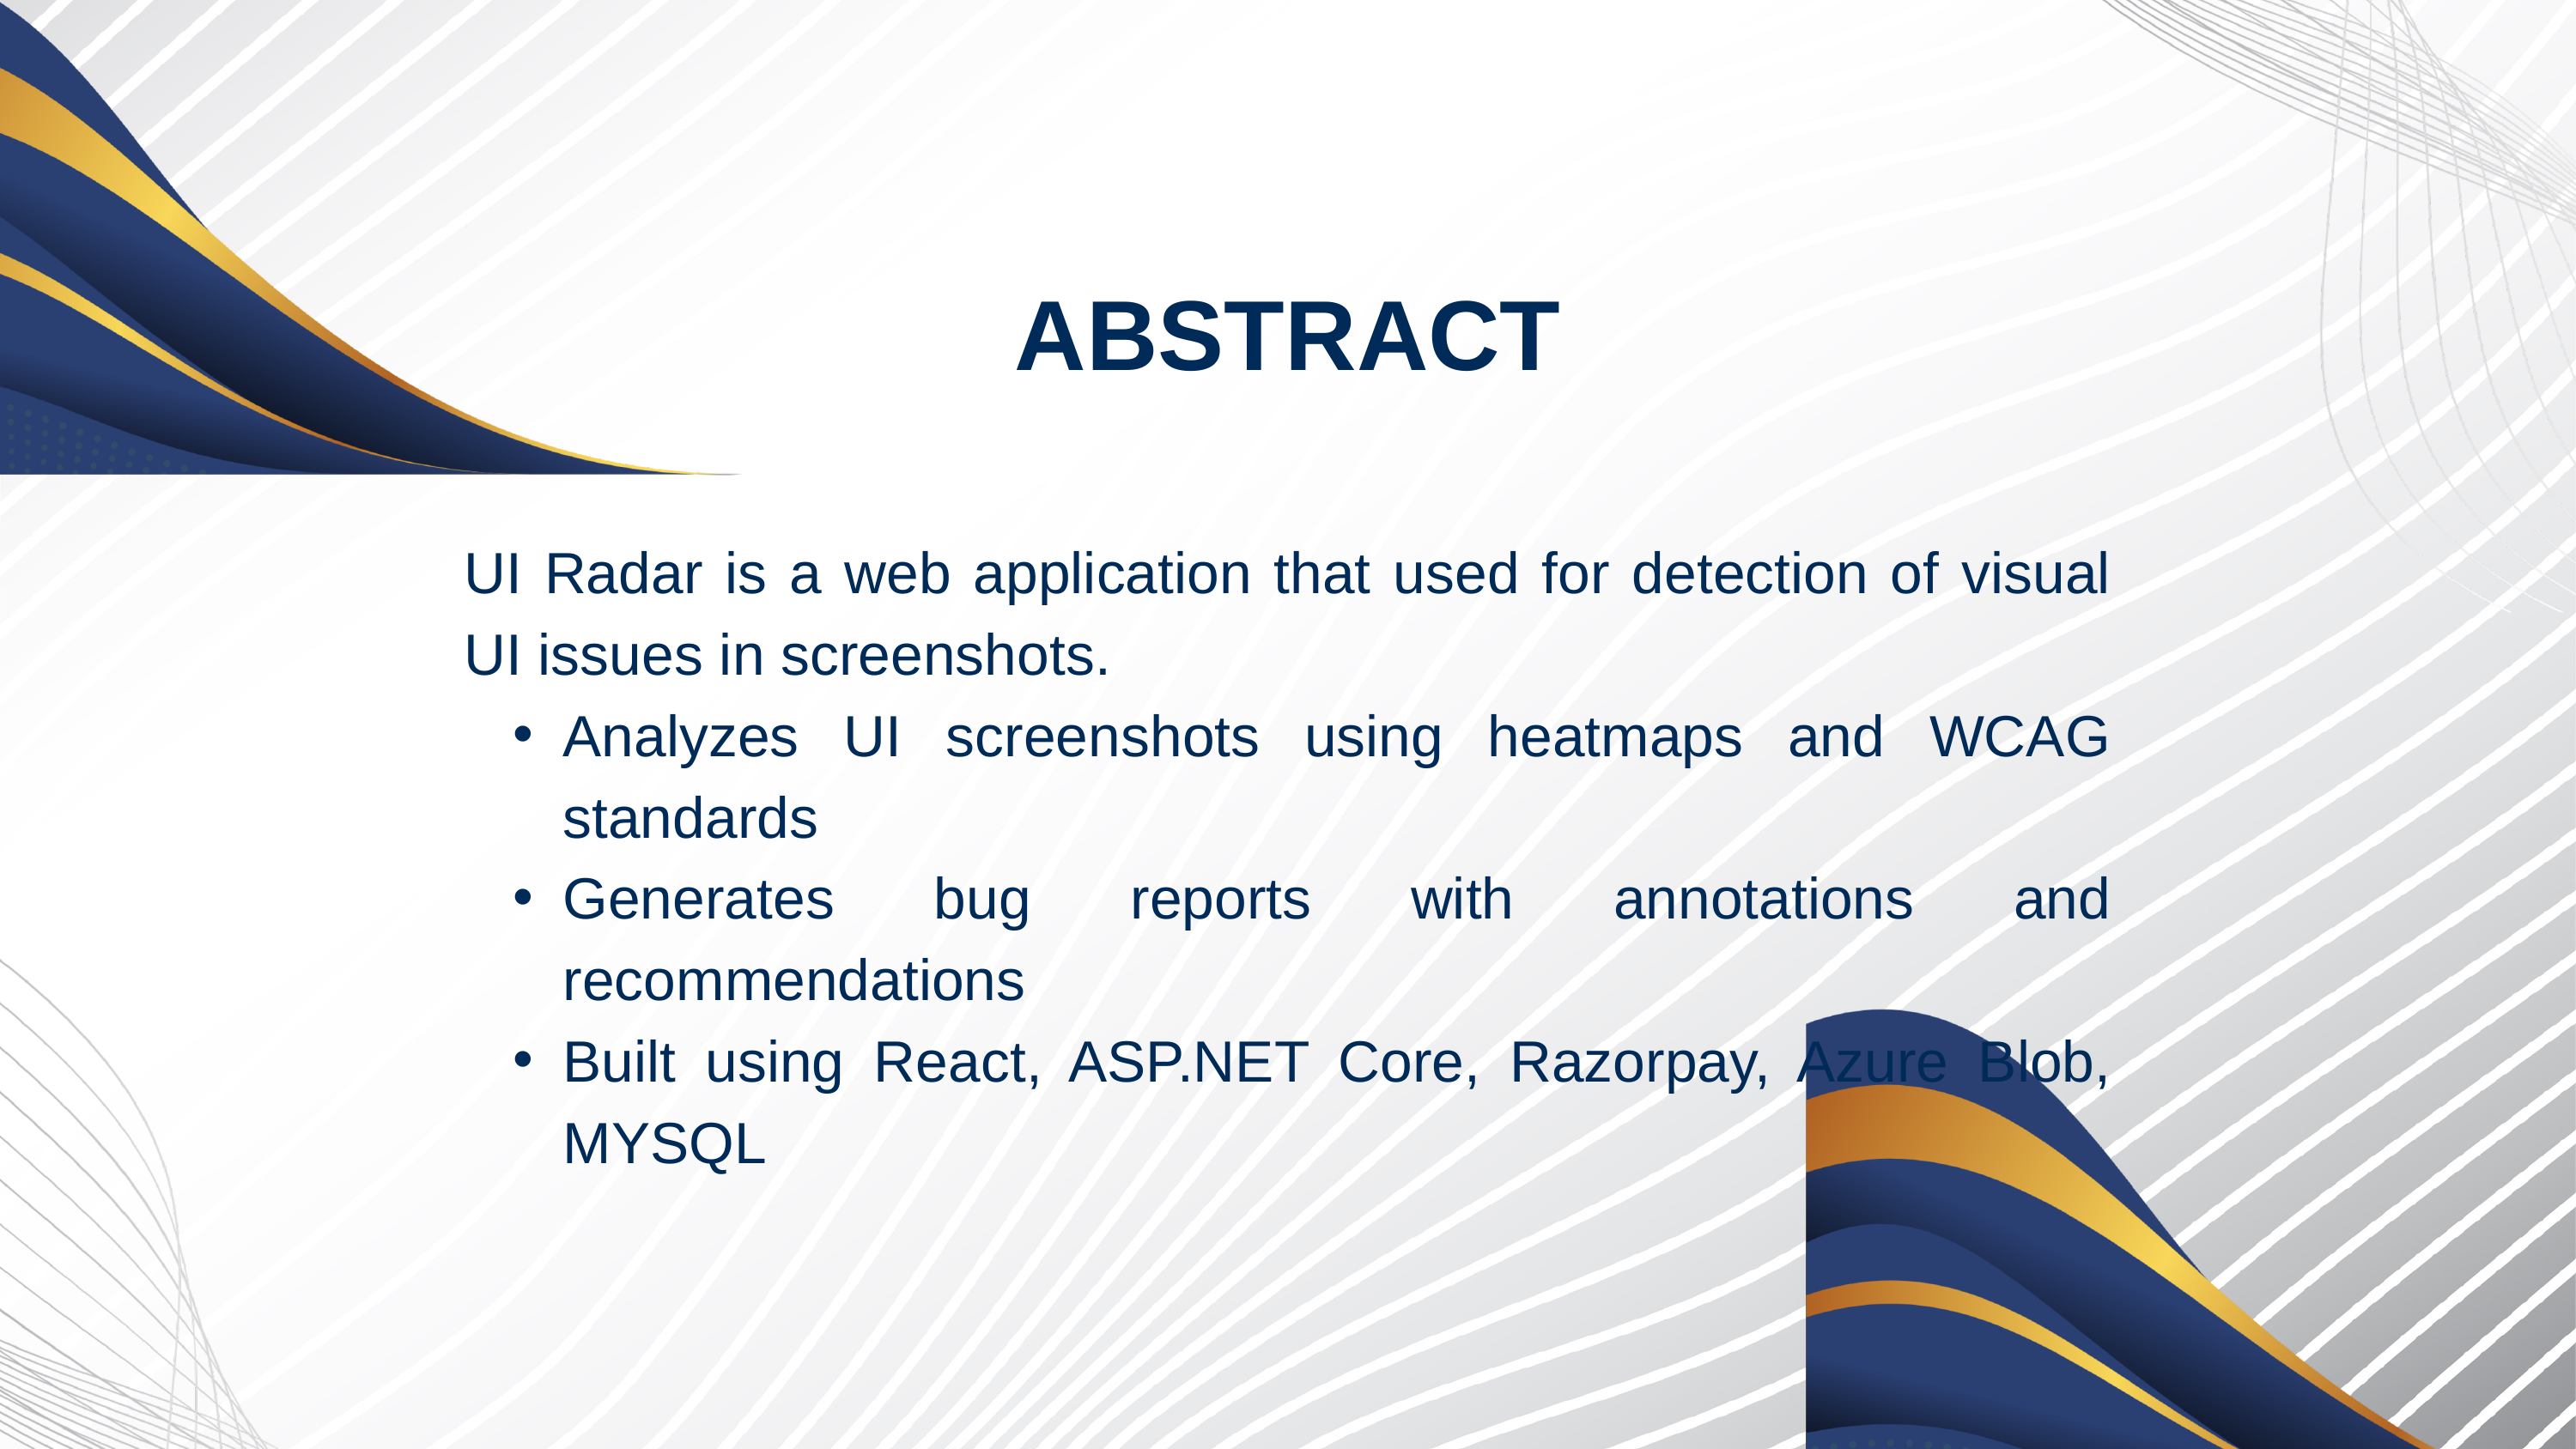

ABSTRACT

UI Radar is a web application that used for detection of visual UI issues in screenshots.
Analyzes UI screenshots using heatmaps and WCAG standards
Generates bug reports with annotations and recommendations
Built using React, ASP.NET Core, Razorpay, Azure Blob, MYSQL